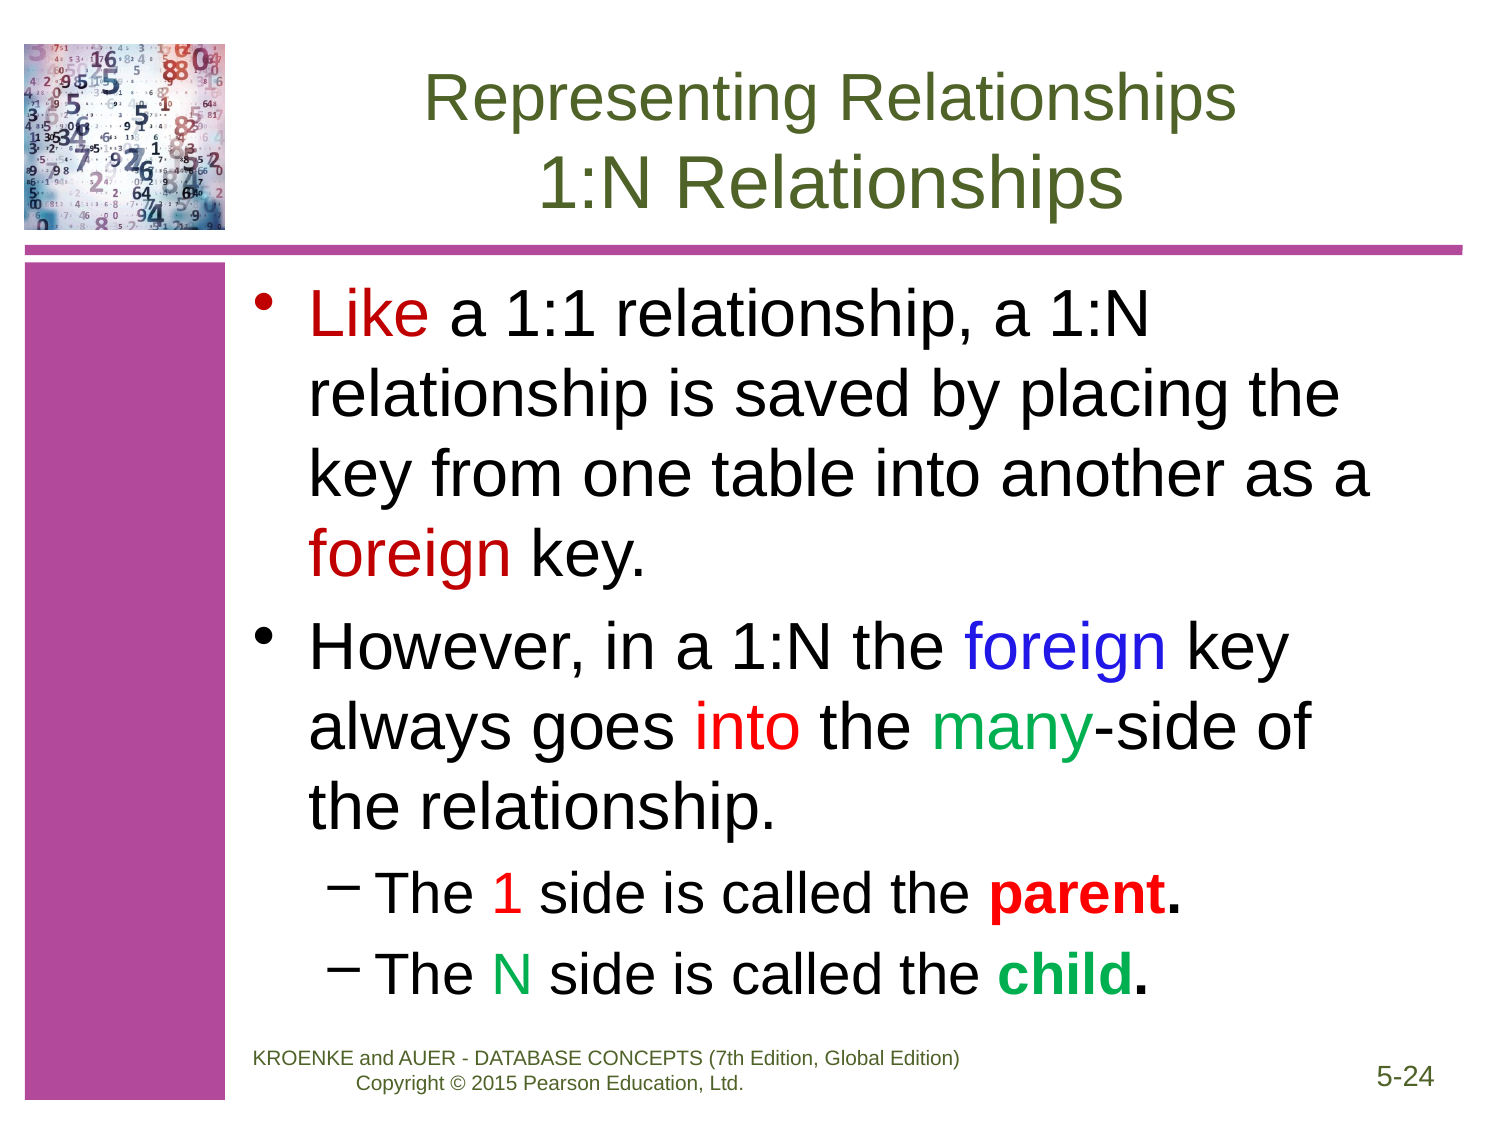

# Representing Relationships 1:N Relationships
Like a 1:1 relationship, a 1:N relationship is saved by placing the key from one table into another as a foreign key.
However, in a 1:N the foreign key always goes into the many-side of the relationship.
The 1 side is called the parent.
The N side is called the child.
KROENKE and AUER - DATABASE CONCEPTS (7th Edition, Global Edition)                                      Copyright © 2015 Pearson Education, Ltd.
5-24